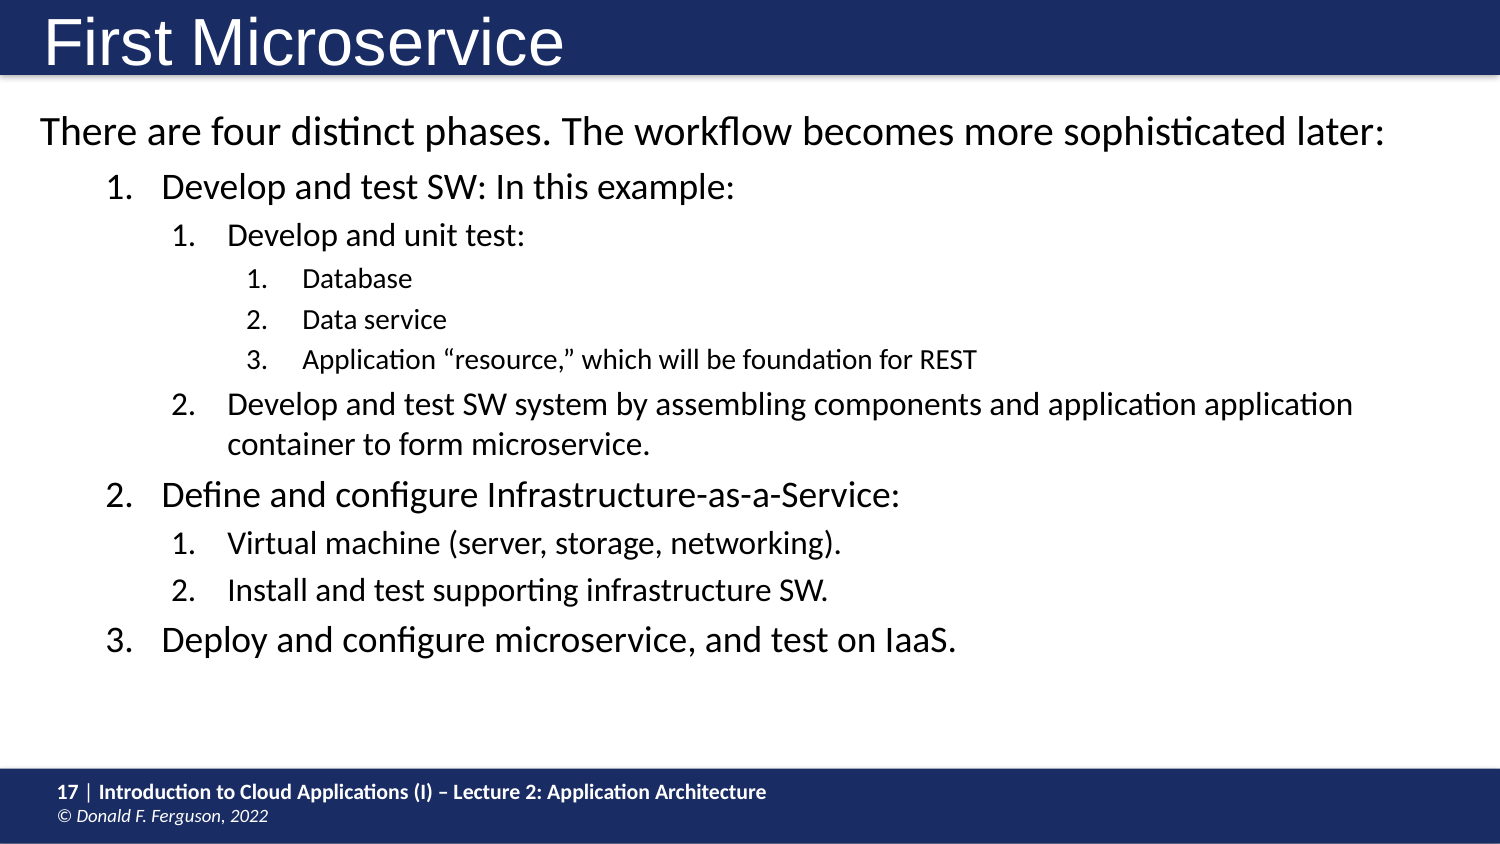

# First Microservice
There are four distinct phases. The workflow becomes more sophisticated later:
Develop and test SW: In this example:
Develop and unit test:
Database
Data service
Application “resource,” which will be foundation for REST
Develop and test SW system by assembling components and application application container to form microservice.
Define and configure Infrastructure-as-a-Service:
Virtual machine (server, storage, networking).
Install and test supporting infrastructure SW.
Deploy and configure microservice, and test on IaaS.